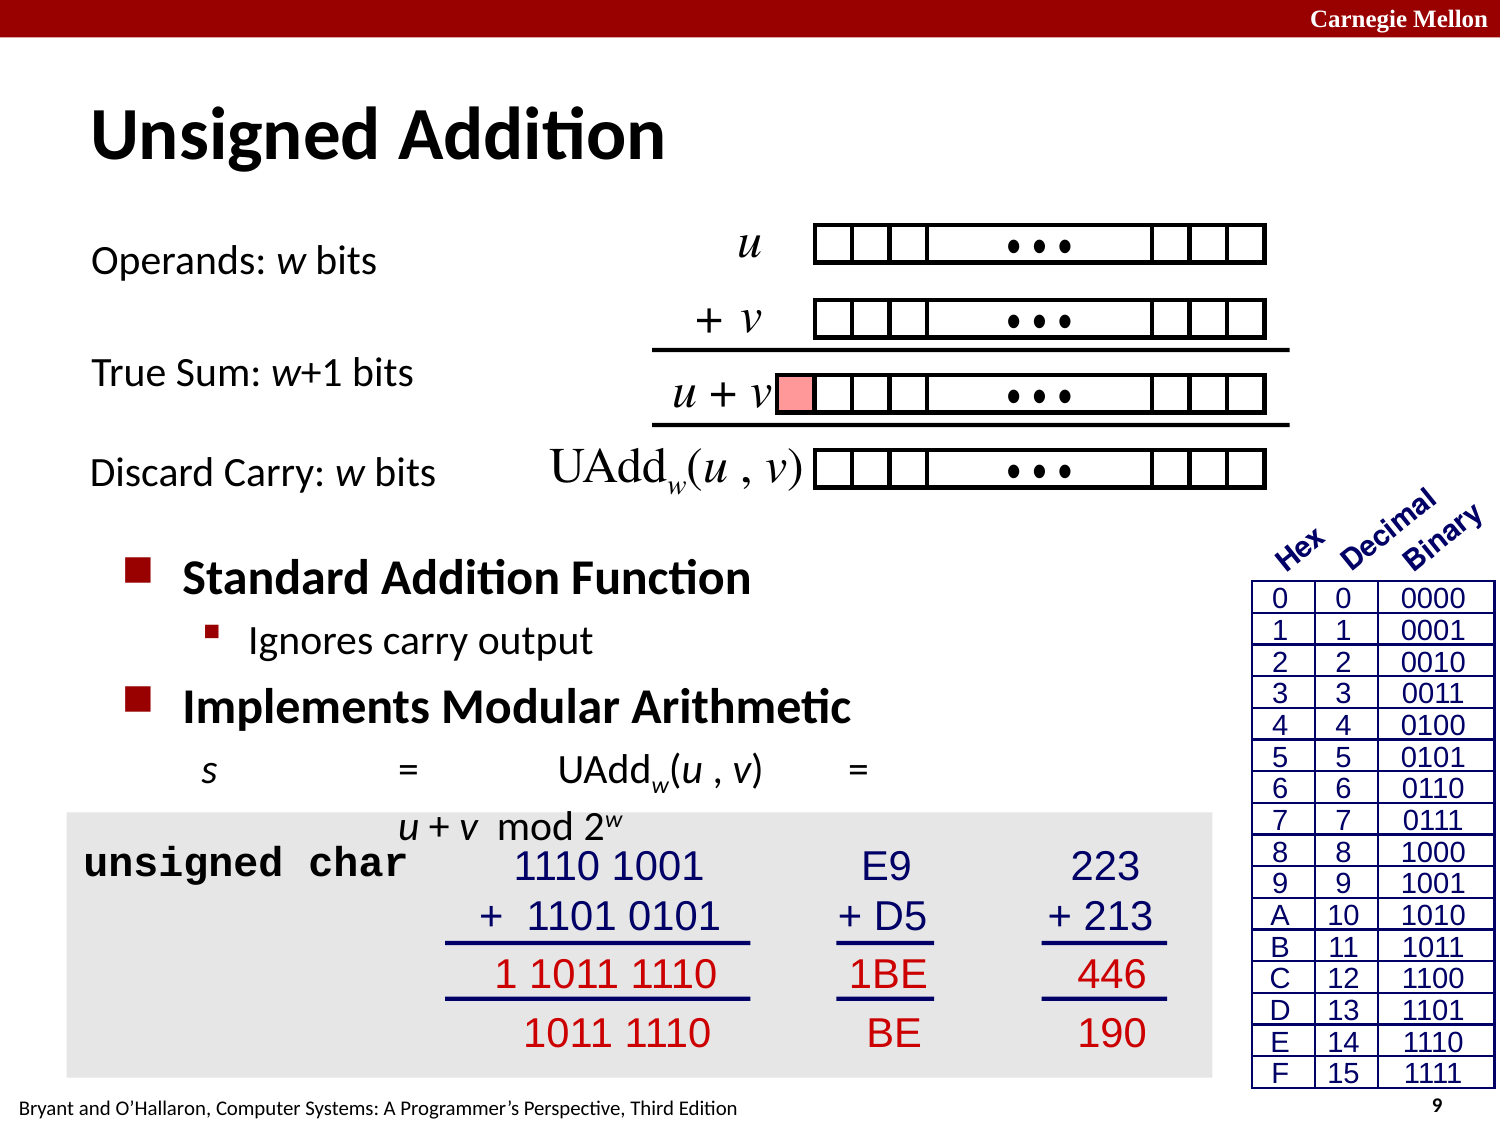

# Unsigned Addition
u
Operands: w bits

• • •

v
+

• • •

True Sum: w+1 bits

u + v

• • •

UAddw(u , v)

Discard Carry: w bits

• • •

Decimal
Binary
Hex
0

0

0000

1

1

0001

2

2

0010

3

3

0011

4

4

0100

5

5

0101

6

6

0110

7

7

0111

8

8

1000

9

9

1001

A

10

1010

B

11

1011

C

12

1100

D

13

1101

E

14

1110

F

15

1111

Standard Addition Function
Ignores carry output
Implements Modular Arithmetic
s		=	 UAddw(u , v)	=	u + v  mod 2w

unsigned char
   1110 1001
+  1101 0101

  E9
+ D5
  223
+ 213

 1 1011 1110
 1BE
  446

   1011 1110
  BE
  190